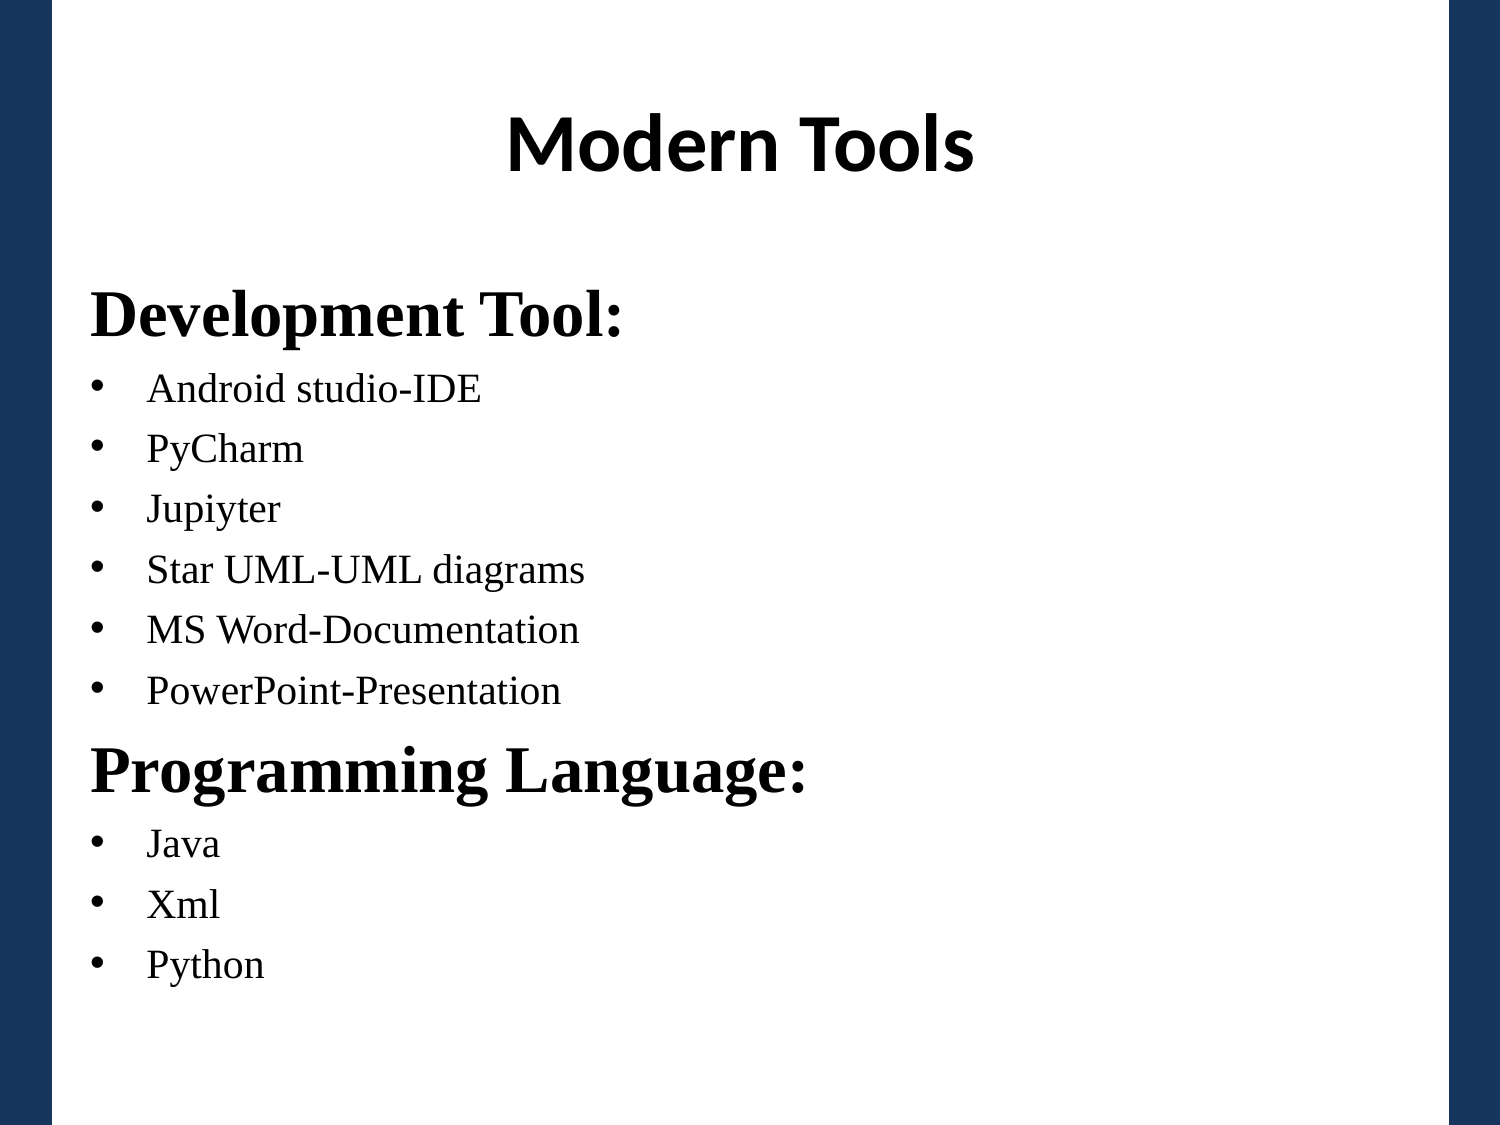

# Modern Tools
Development Tool:
Android studio-IDE
PyCharm
Jupiyter
Star UML-UML diagrams
MS Word-Documentation
PowerPoint-Presentation
Programming Language:
Java
Xml
Python